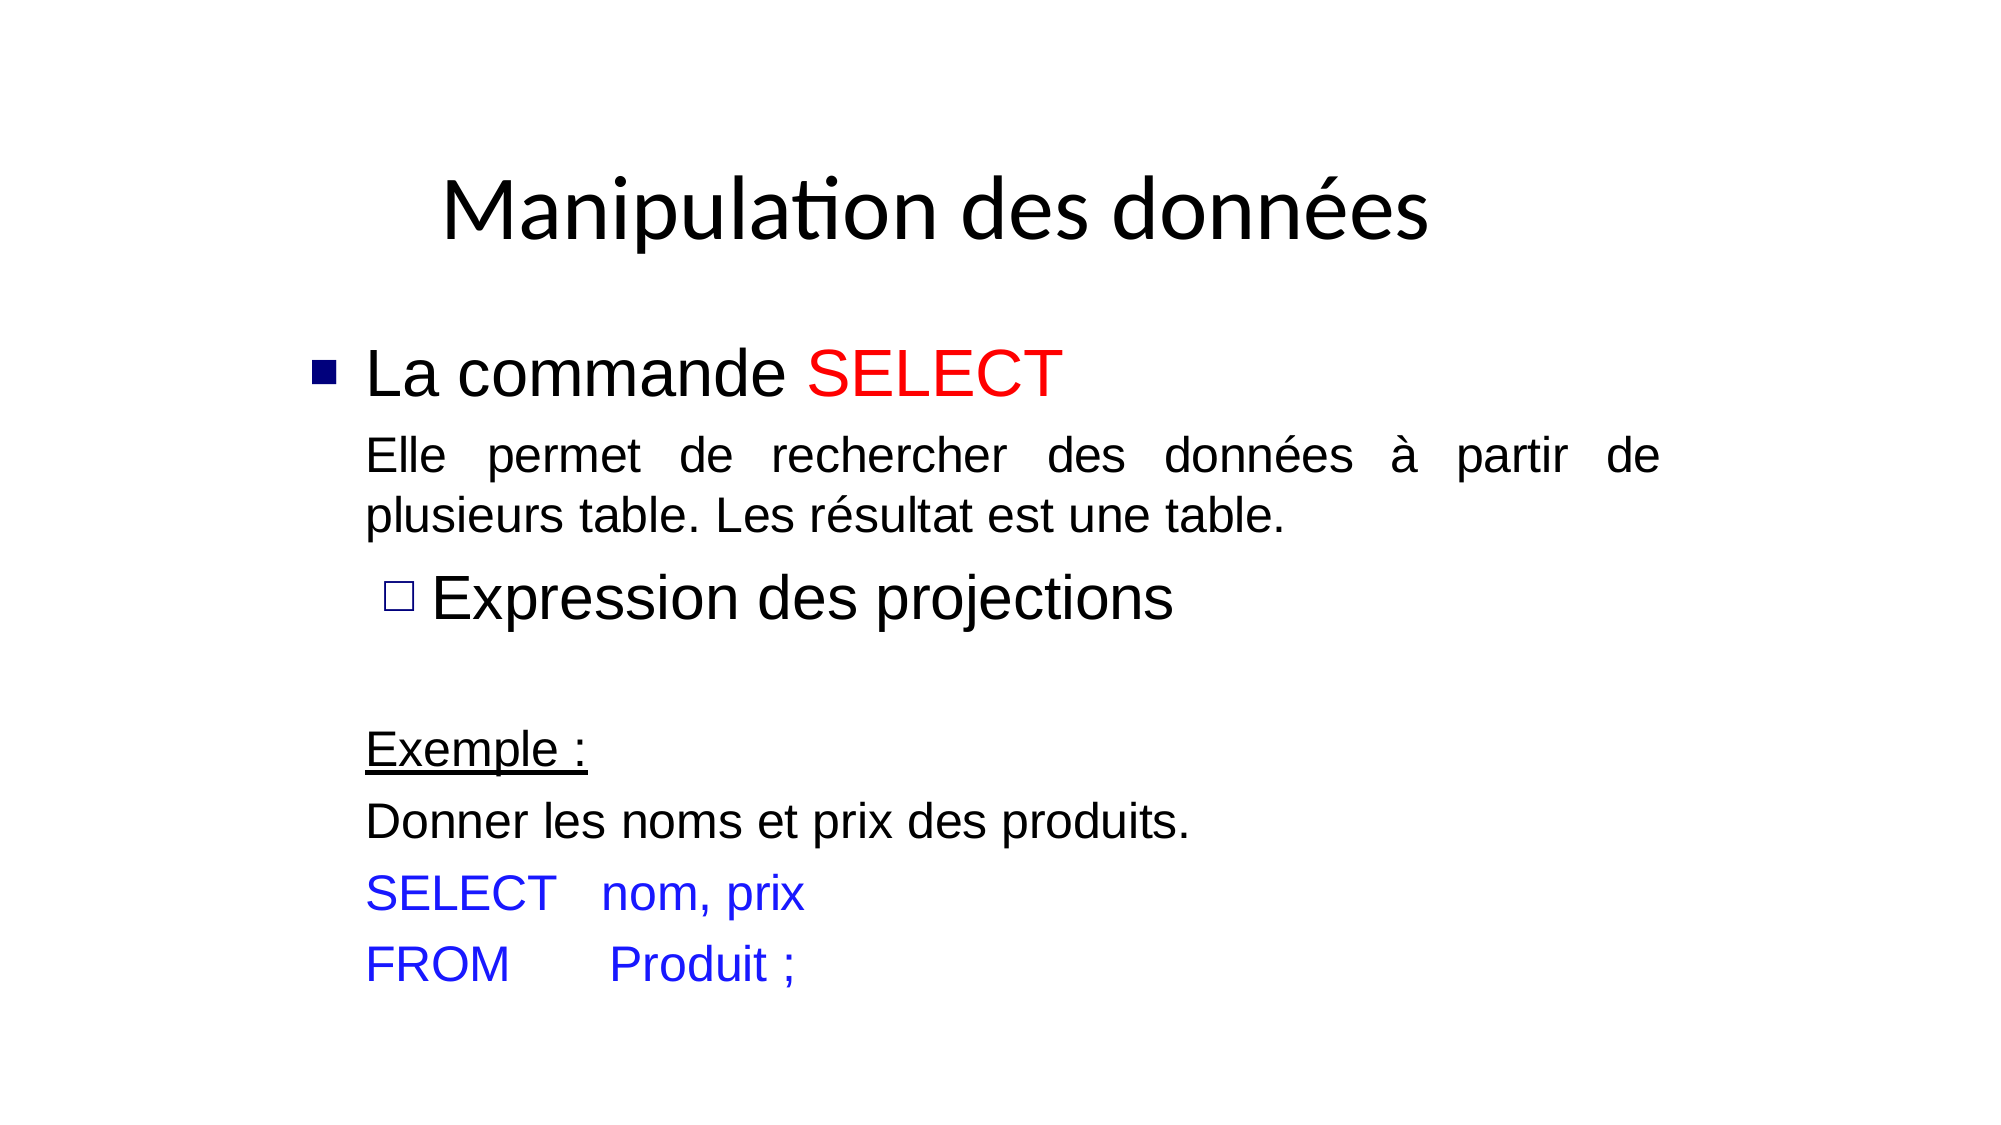

# Manipulation des données
La commande SELECT
Elle	permet	de	rechercher	des	données plusieurs table. Les résultat est une table.
Expression des projections
à	partir	de
Exemple :
Donner les noms et prix des produits.
SELECT FROM
nom, prix Produit ;